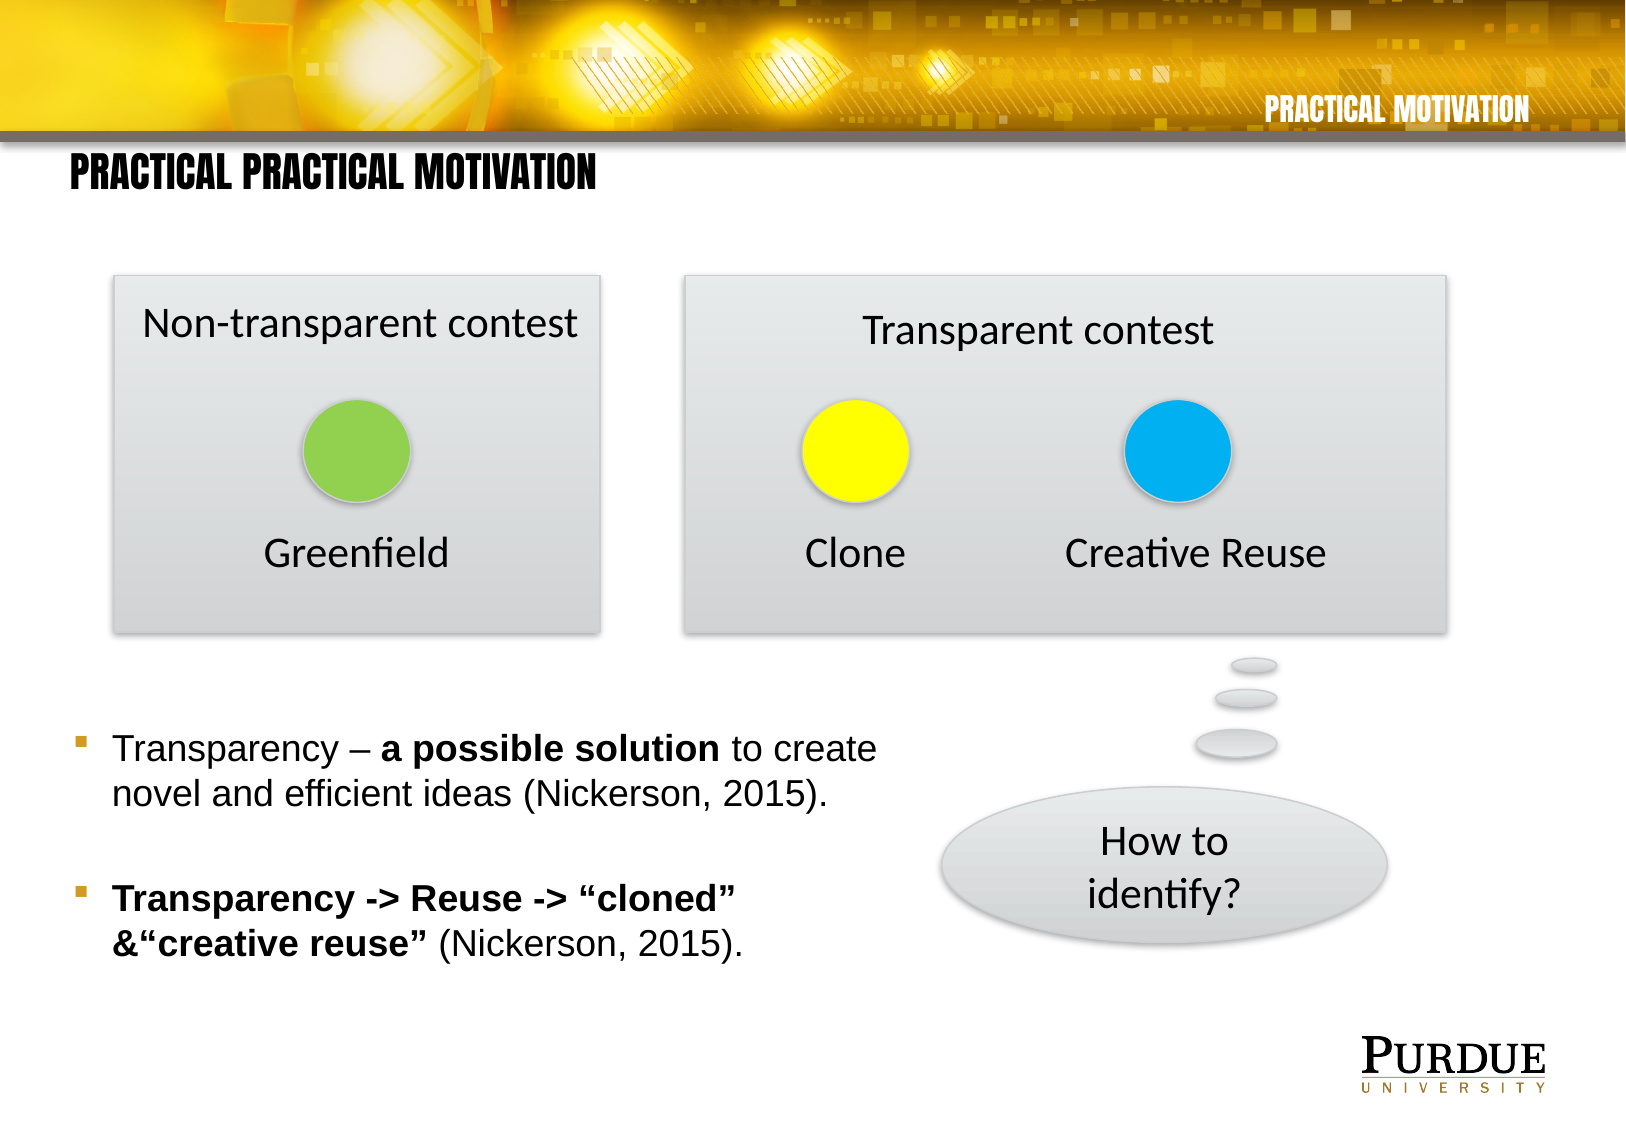

# Practical motivation
practical Practical motivation

Non-transparent contest
Transparent contest

Greenfield
Creative Reuse
Clone

Transparency – a possible solution to create novel and efficient ideas (Nickerson, 2015).

Transparency -> Reuse -> “cloned” &“creative reuse” (Nickerson, 2015).

How to identify?